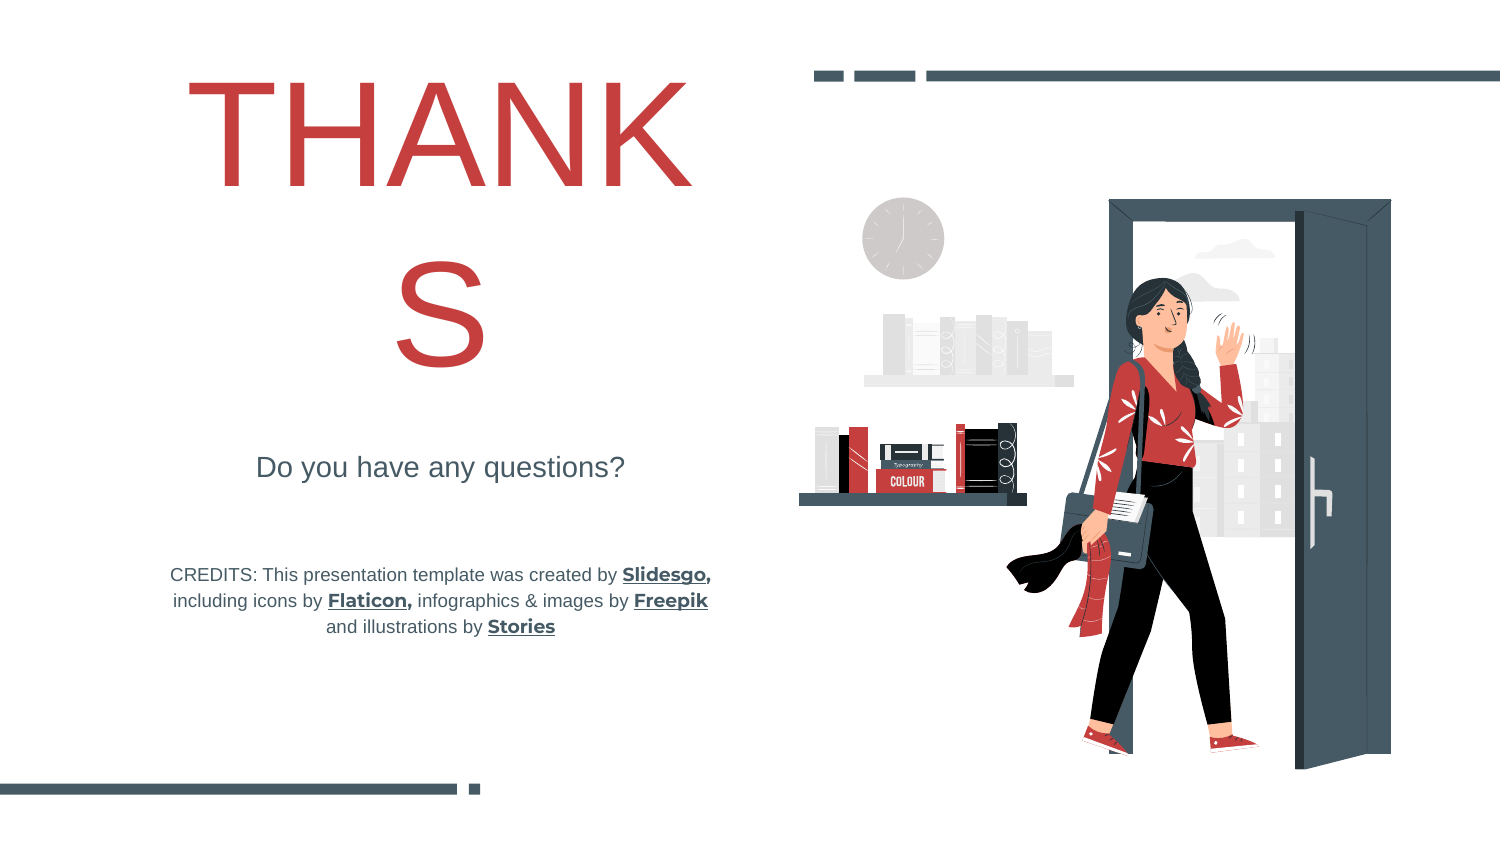

# THANKS
Do you have any questions?